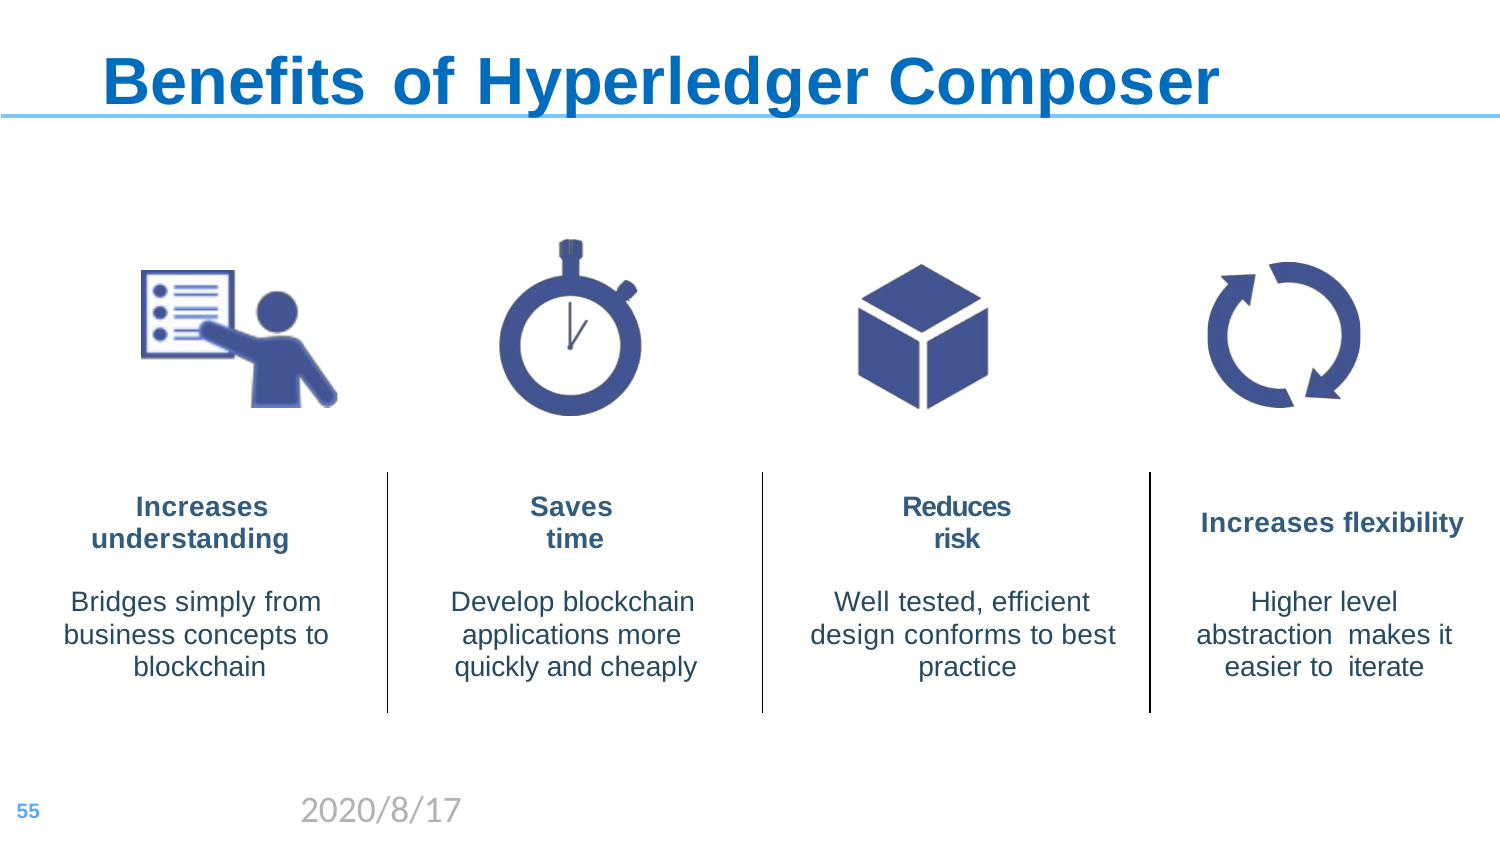

# Benefits of Hyperledger Composer

| Increases understanding | Saves time | Reduces risk | Increases flexibility |
| --- | --- | --- | --- |
| Bridges simply from business concepts to blockchain | Develop blockchain applications more quickly and cheaply | Well tested, efficient design conforms to best practice | Higher level abstraction makes it easier to iterate |
2020/8/17
55